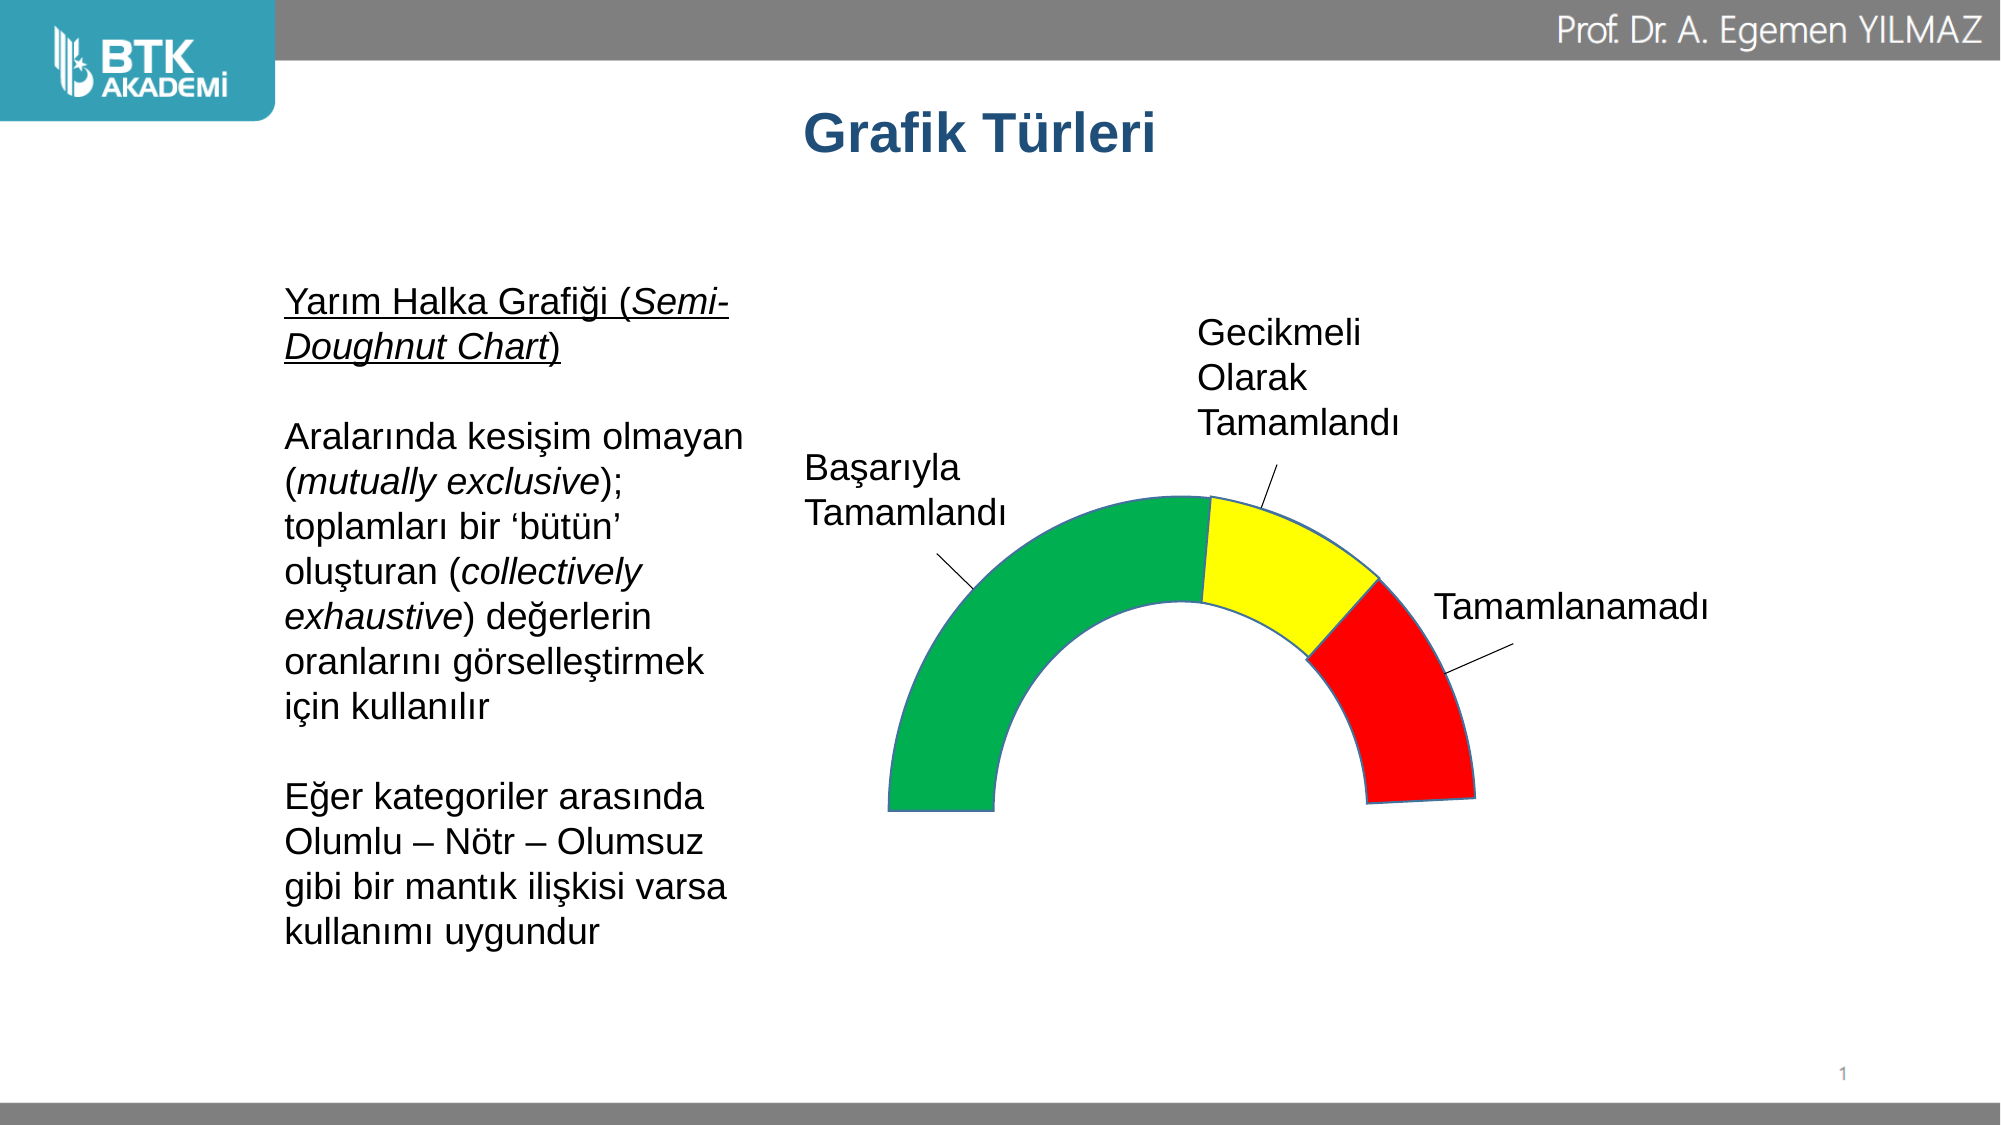

# Grafik Türleri
Yarım Halka Grafiği (Semi-Doughnut Chart)

Aralarında kesişim olmayan (mutually exclusive); toplamları bir ‘bütün’ oluşturan (collectively exhaustive) değerlerin oranlarını görselleştirmek için kullanılır

Eğer kategoriler arasında Olumlu – Nötr – Olumsuz gibi bir mantık ilişkisi varsa kullanımı uygundur

Gecikmeli Olarak Tamamlandı
Başarıyla
Tamamlandı

Tamamlanamadı
61